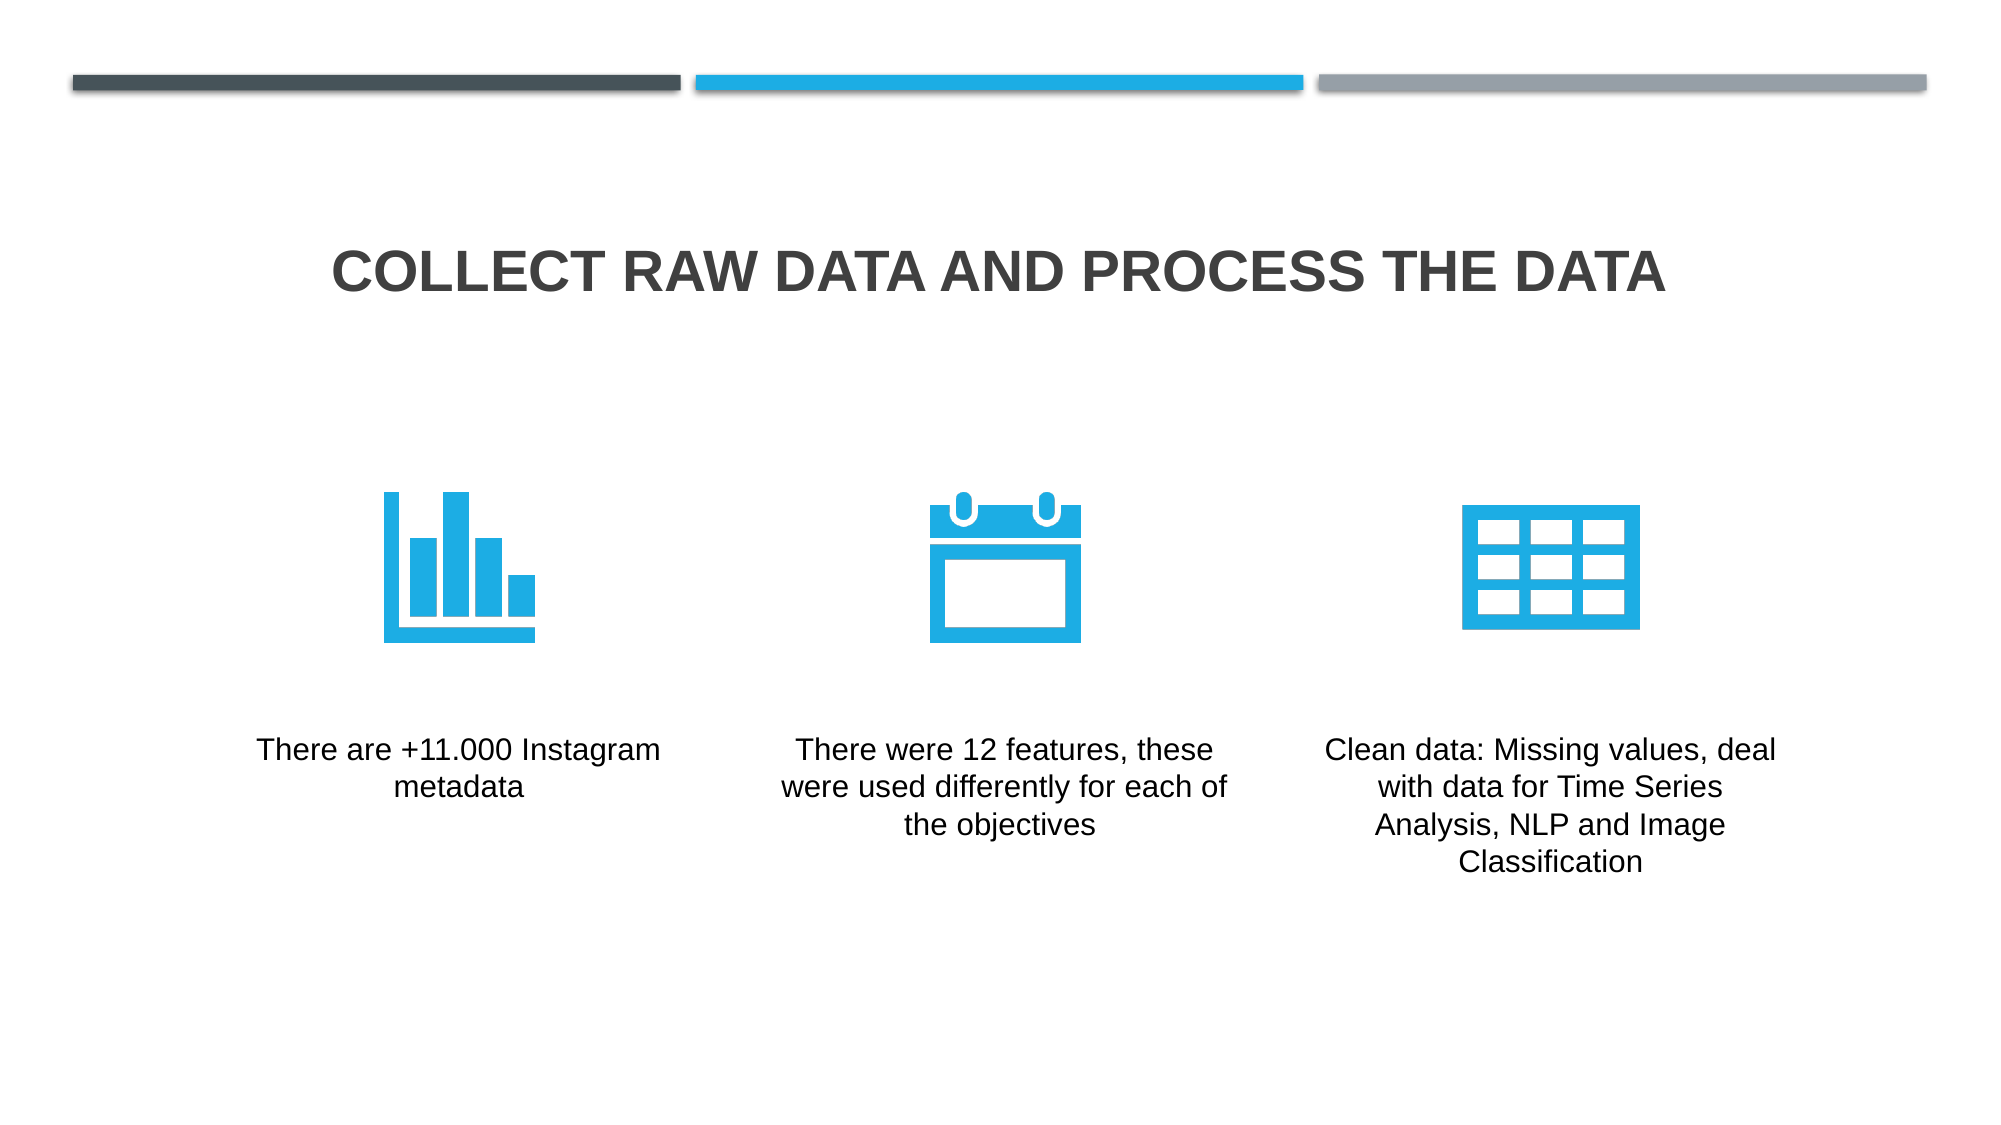

# Collect raw data and process the data
There are +11.000 Instagram metadata
There were 12 features, these were used differently for each of the objectives
Clean data: Missing values, deal with data for Time Series Analysis, NLP and Image Classification